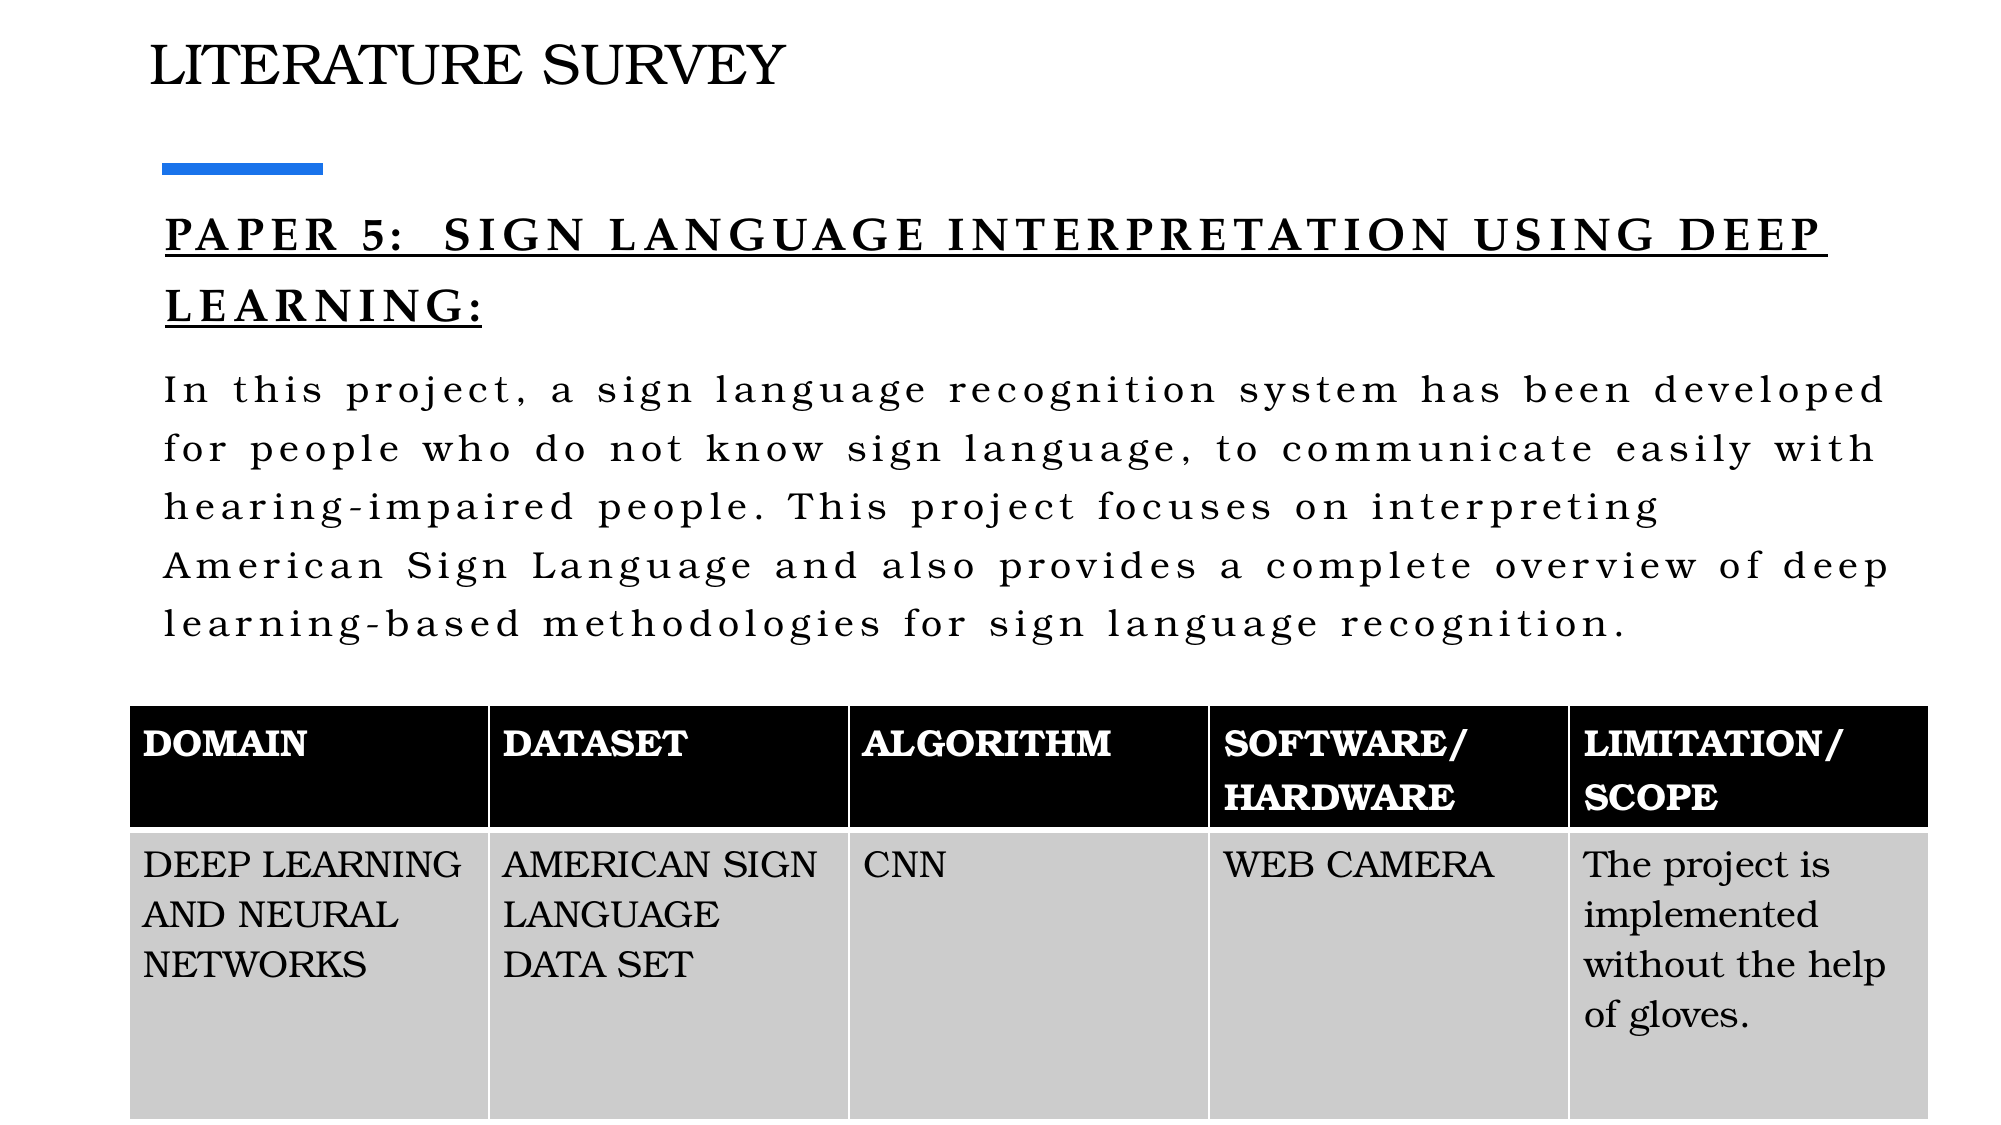

|  |  |  |  |  |
| --- | --- | --- | --- | --- |
|  |  |  |  |  |
# LITERATURE SURVEY
PAPER 5:  SIGN LANGUAGE INTERPRETATION USING DEEP LEARNING:
In this project, a sign language recognition system has been developed for people who do not know sign language, to communicate easily with hearing-impaired people. This project focuses on interpreting American Sign Language and also provides a complete overview of deep learning-based methodologies for sign language recognition.

| DOMAIN | DATASET | ALGORITHM | SOFTWARE/ HARDWARE | LIMITATION/ SCOPE |
| --- | --- | --- | --- | --- |
| DEEP LEARNING AND NEURAL NETWORKS | AMERICAN SIGN LANGUAGE DATA SET | CNN | WEB CAMERA | The project is implemented without the help of gloves. |